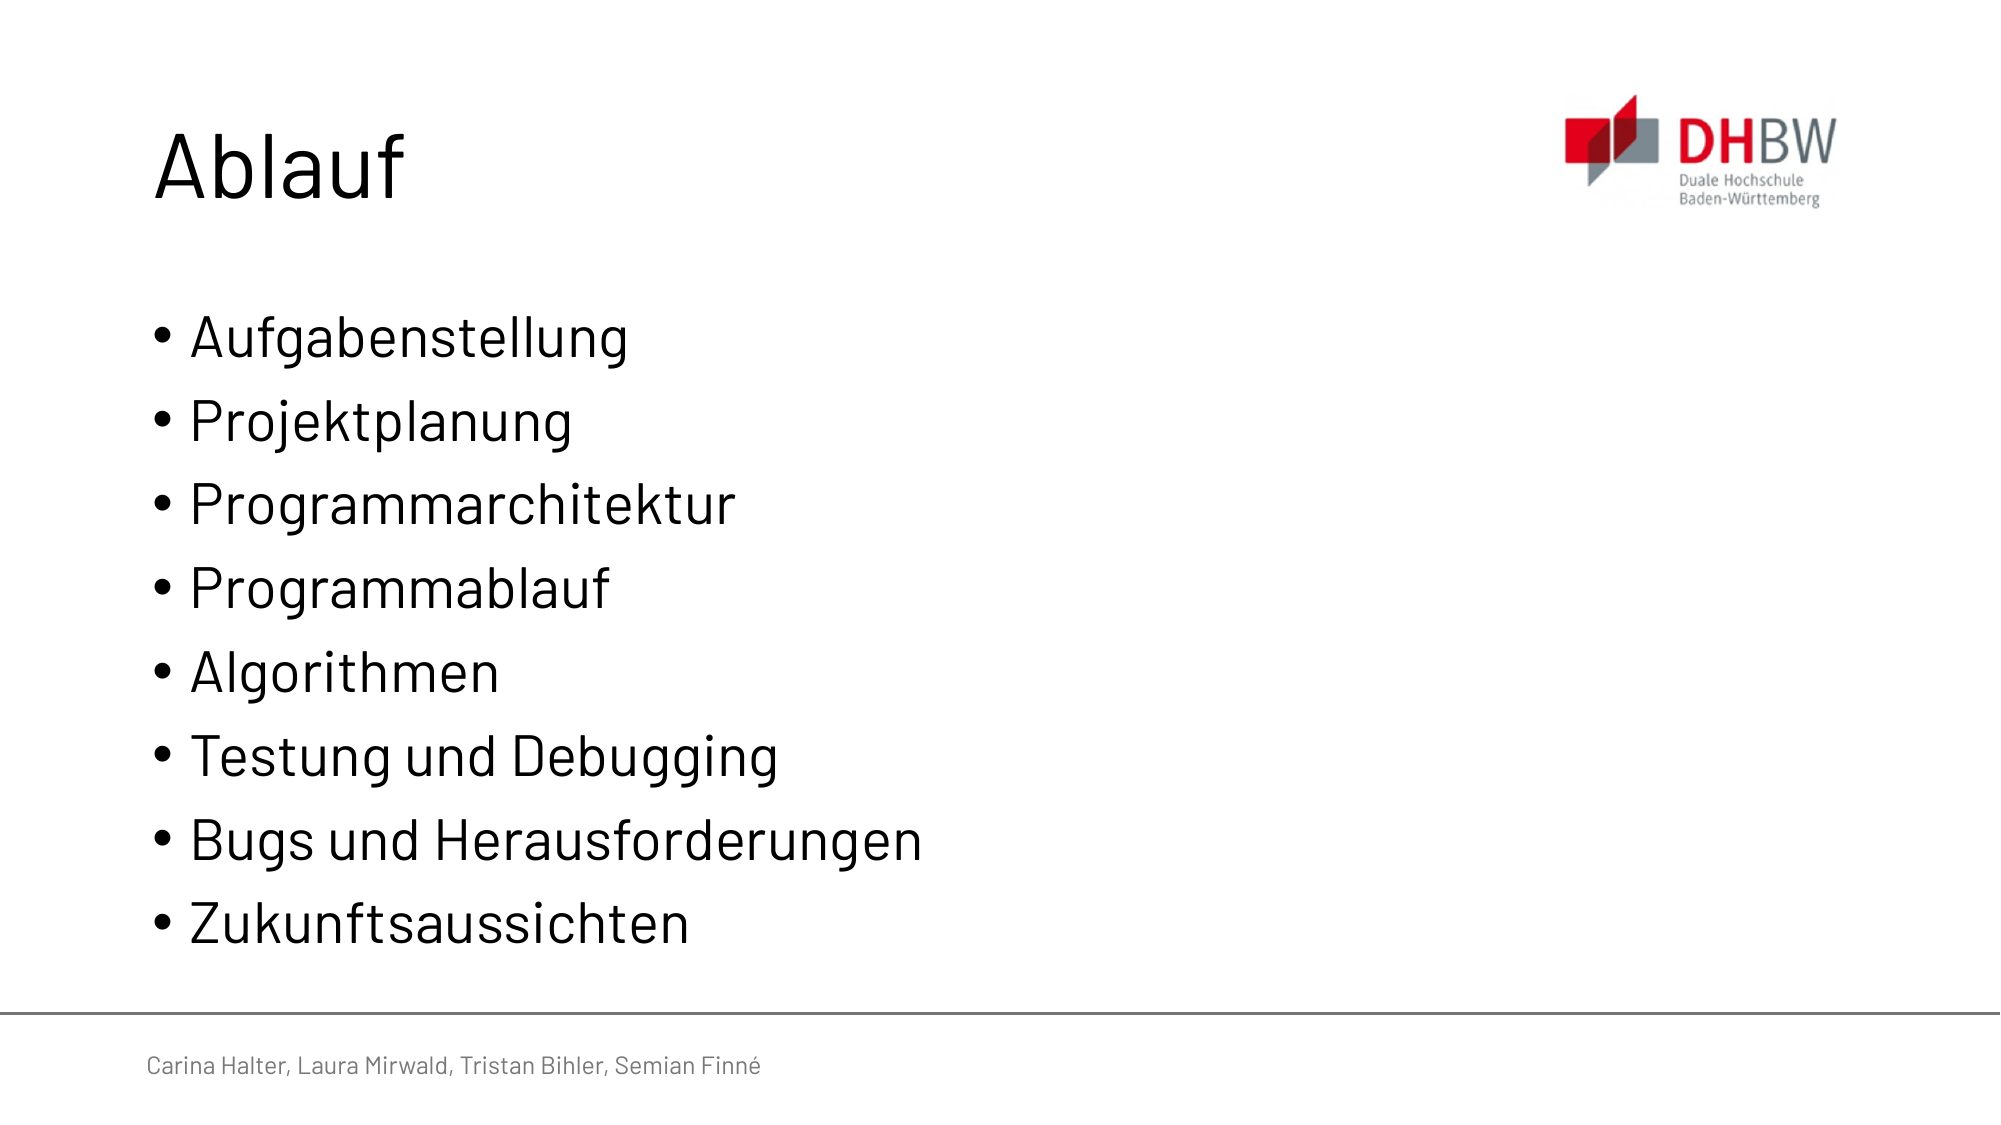

# Ablauf
Aufgabenstellung
Projektplanung
Programmarchitektur
Programmablauf
Algorithmen
Testung und Debugging
Bugs und Herausforderungen
Zukunftsaussichten
Carina Halter, Laura Mirwald, Tristan Bihler, Semian Finné